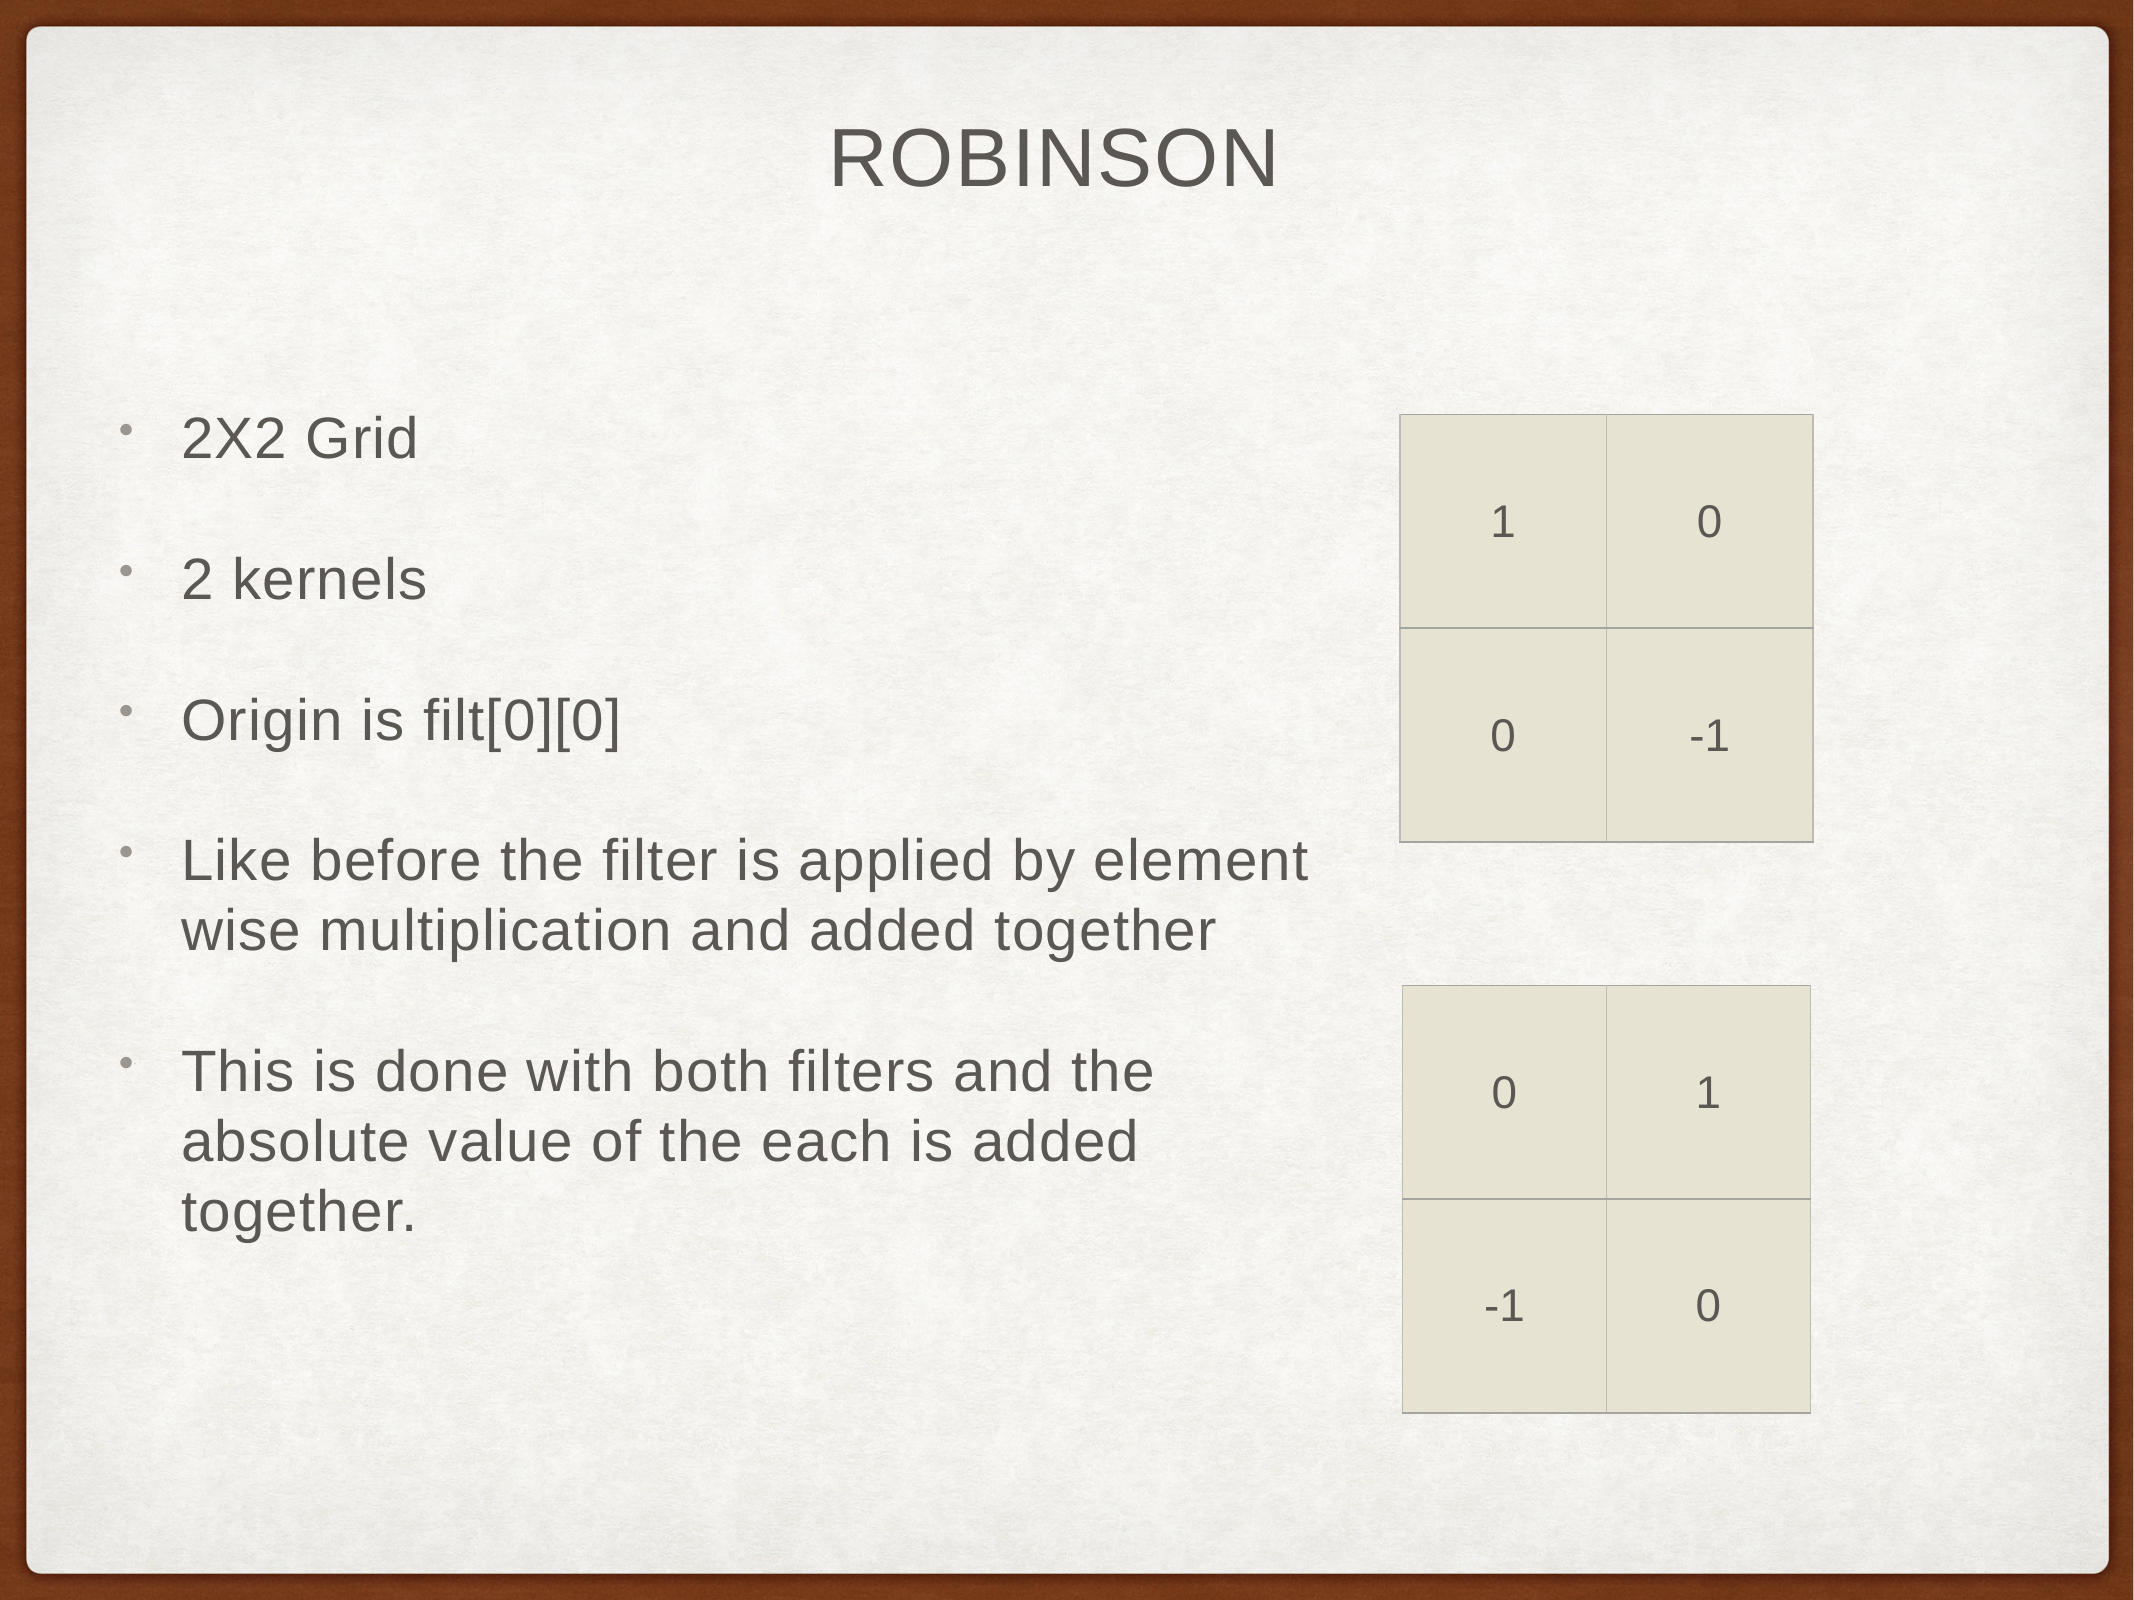

# Robinson
2X2 Grid
2 kernels
Origin is filt[0][0]
Like before the filter is applied by element wise multiplication and added together
This is done with both filters and the absolute value of the each is added together.
| 1 | 0 |
| --- | --- |
| 0 | -1 |
| 0 | 1 |
| --- | --- |
| -1 | 0 |